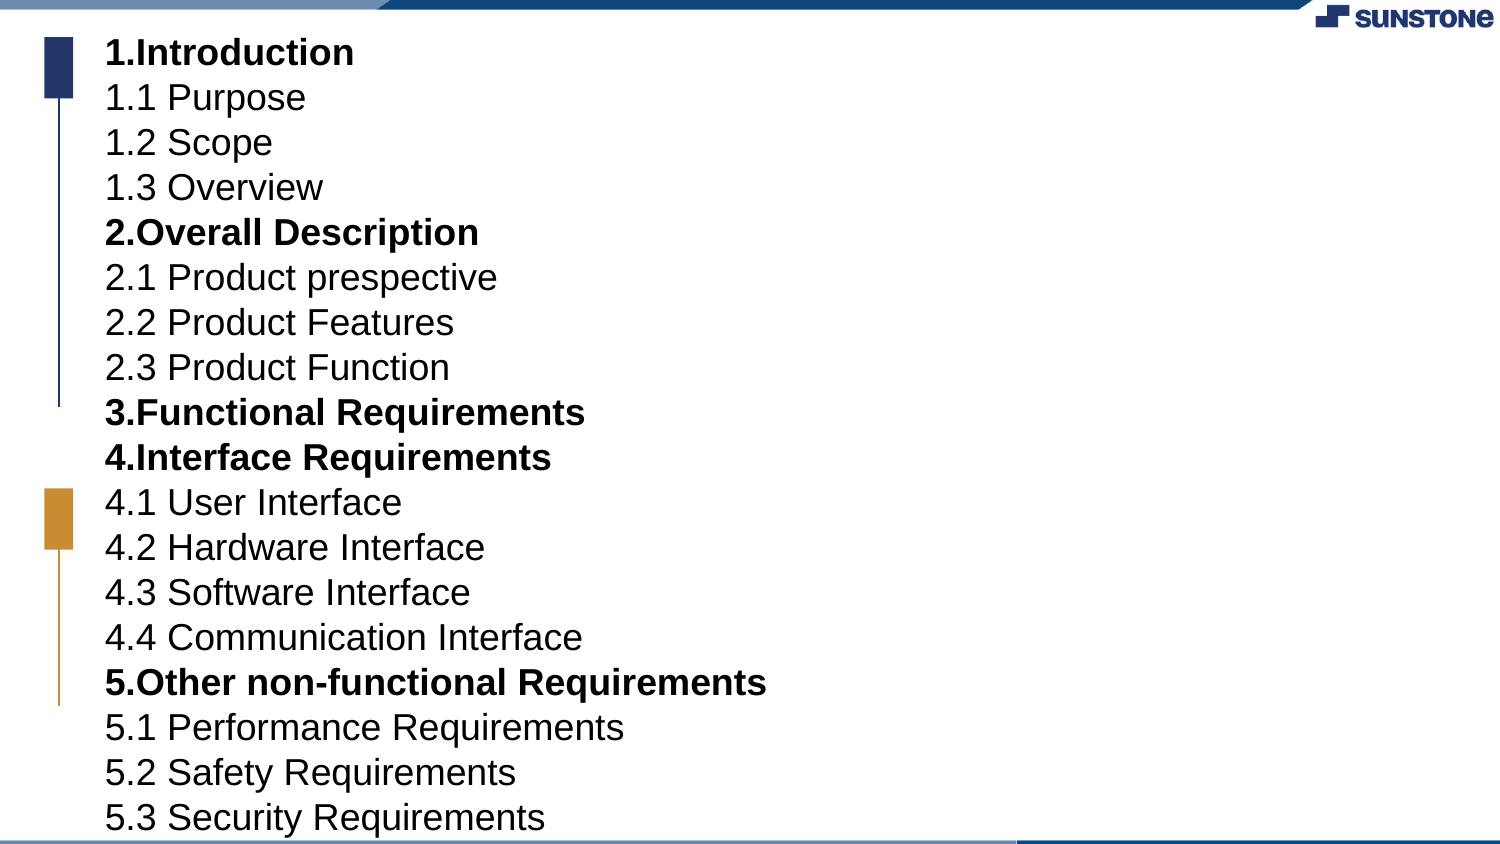

1.Introduction
1.1 Purpose
1.2 Scope
1.3 Overview
2.Overall Description
2.1 Product prespective
2.2 Product Features
2.3 Product Function
3.Functional Requirements
4.Interface Requirements
4.1 User Interface
4.2 Hardware Interface
4.3 Software Interface
4.4 Communication Interface
5.Other non-functional Requirements
5.1 Performance Requirements
5.2 Safety Requirements
5.3 Security Requirements